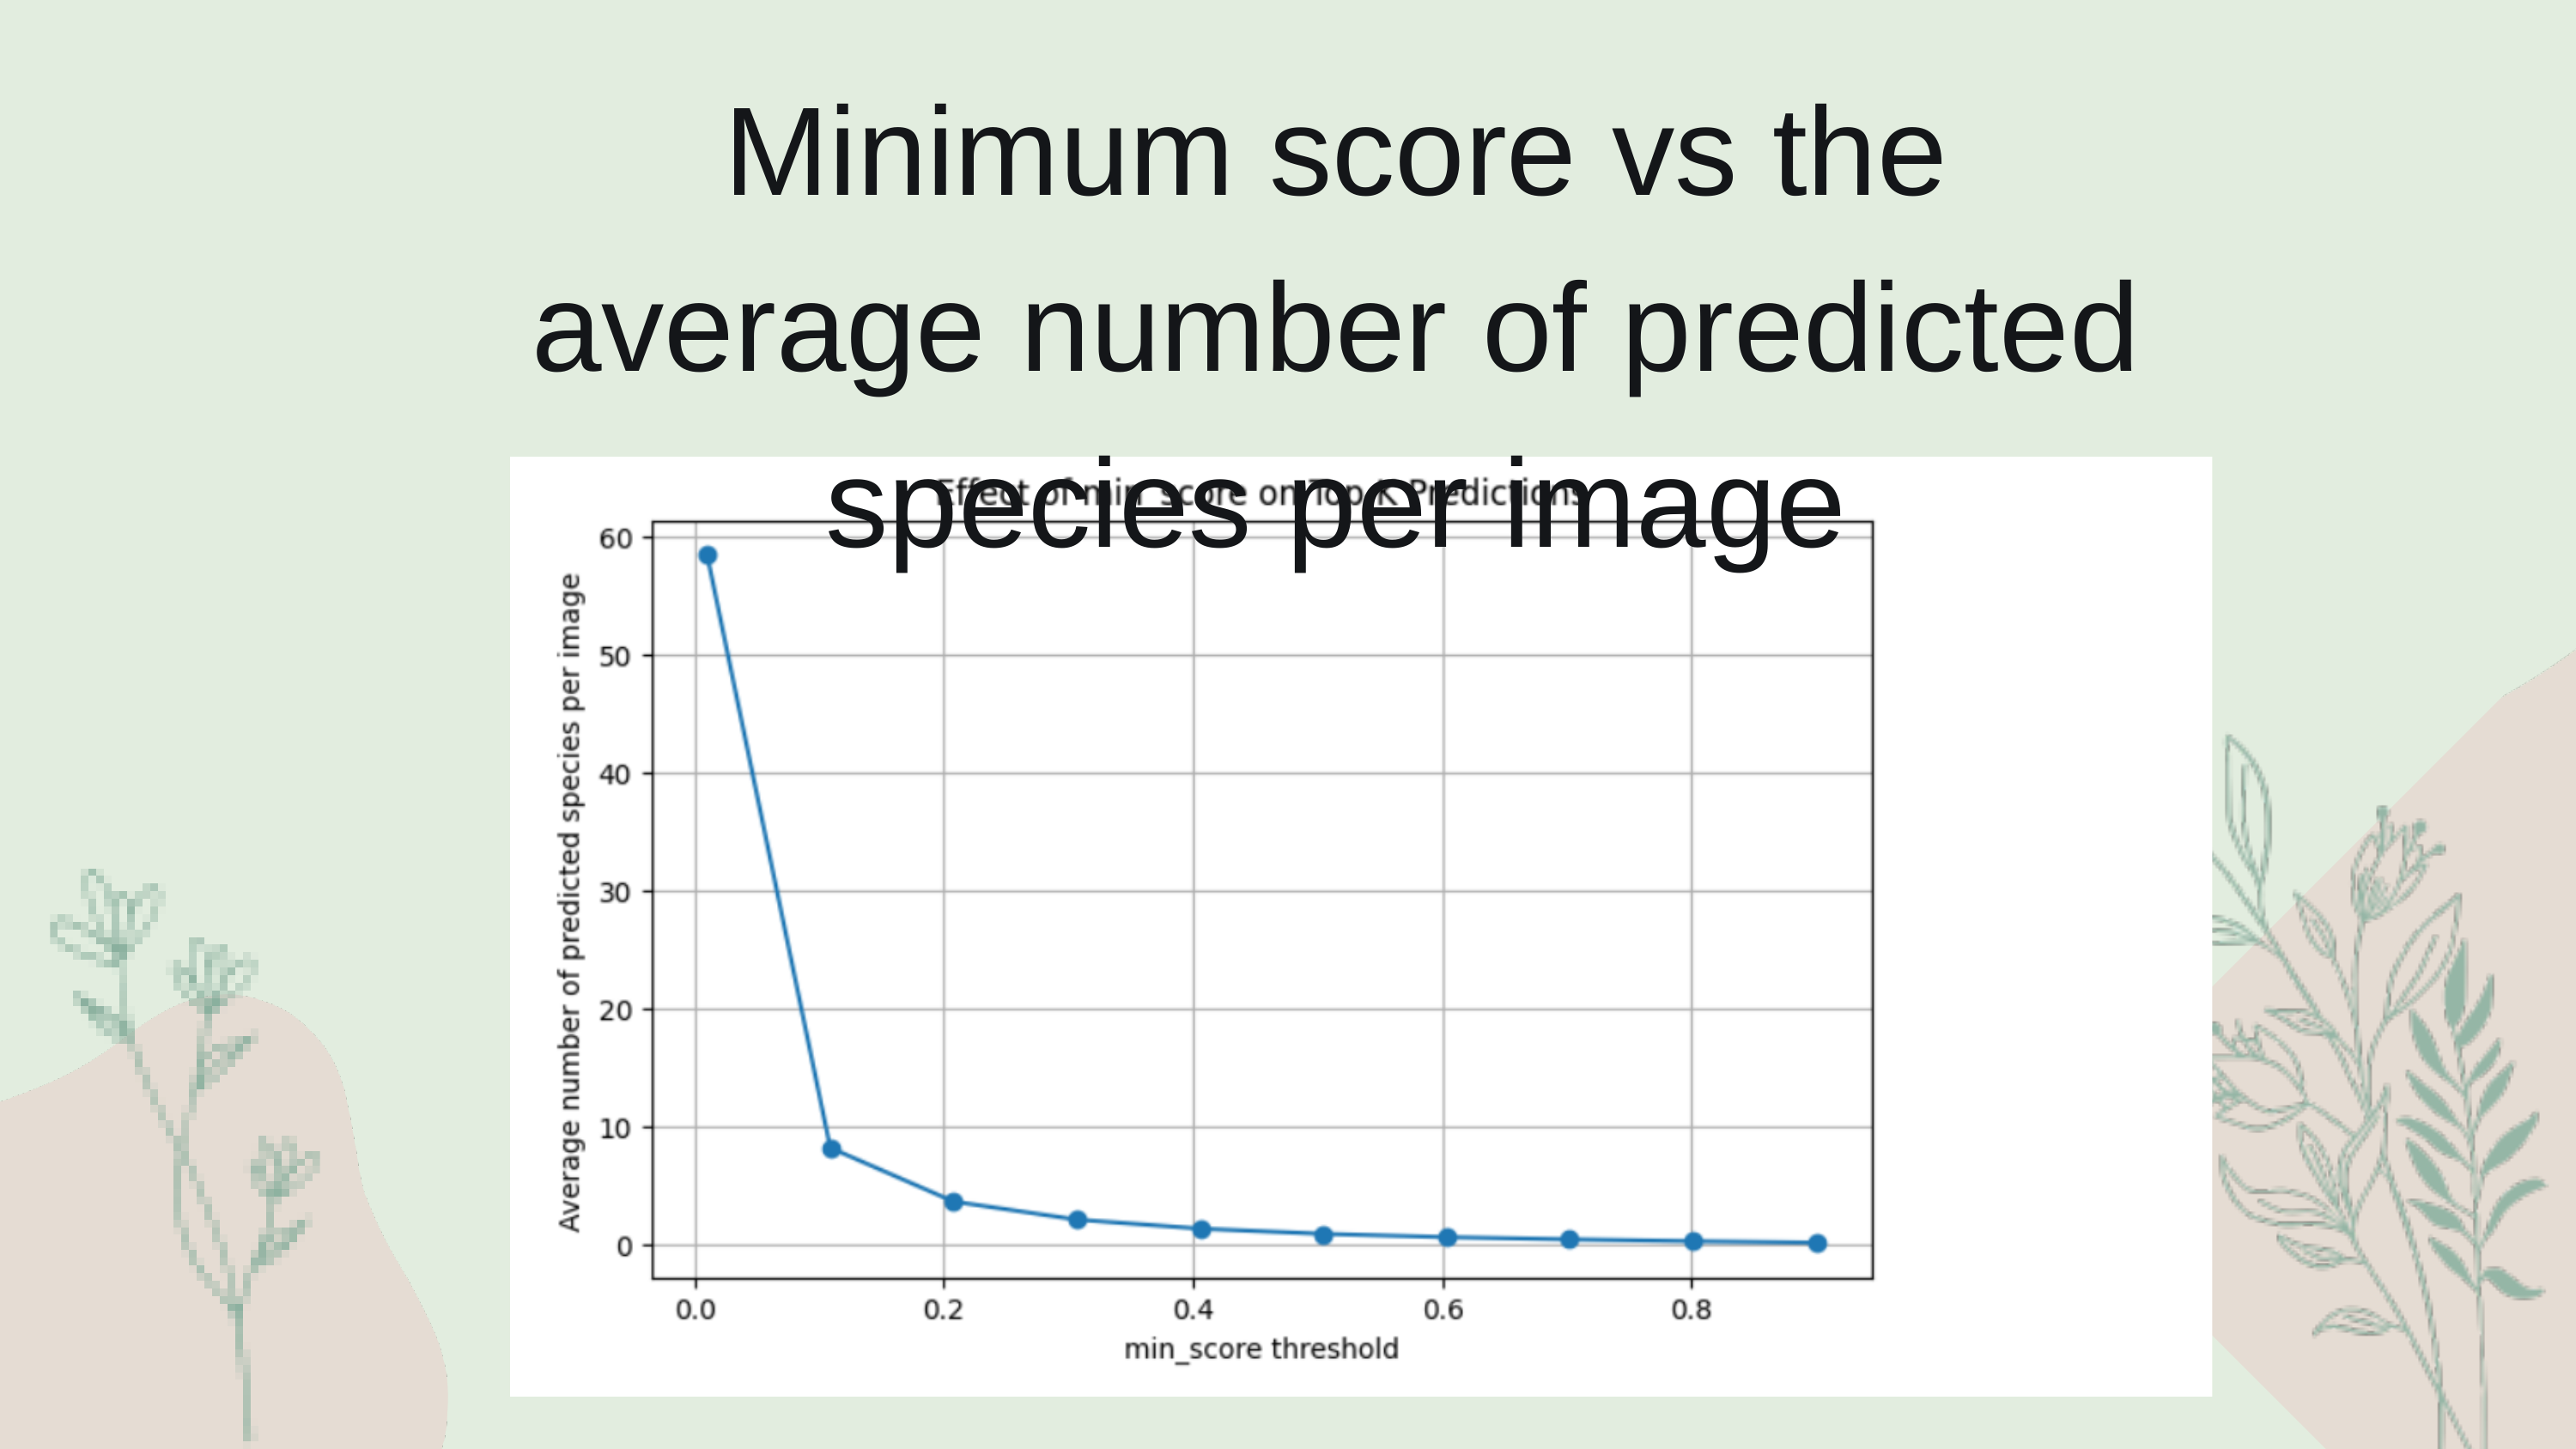

Minimum score vs the average number of predicted species per image